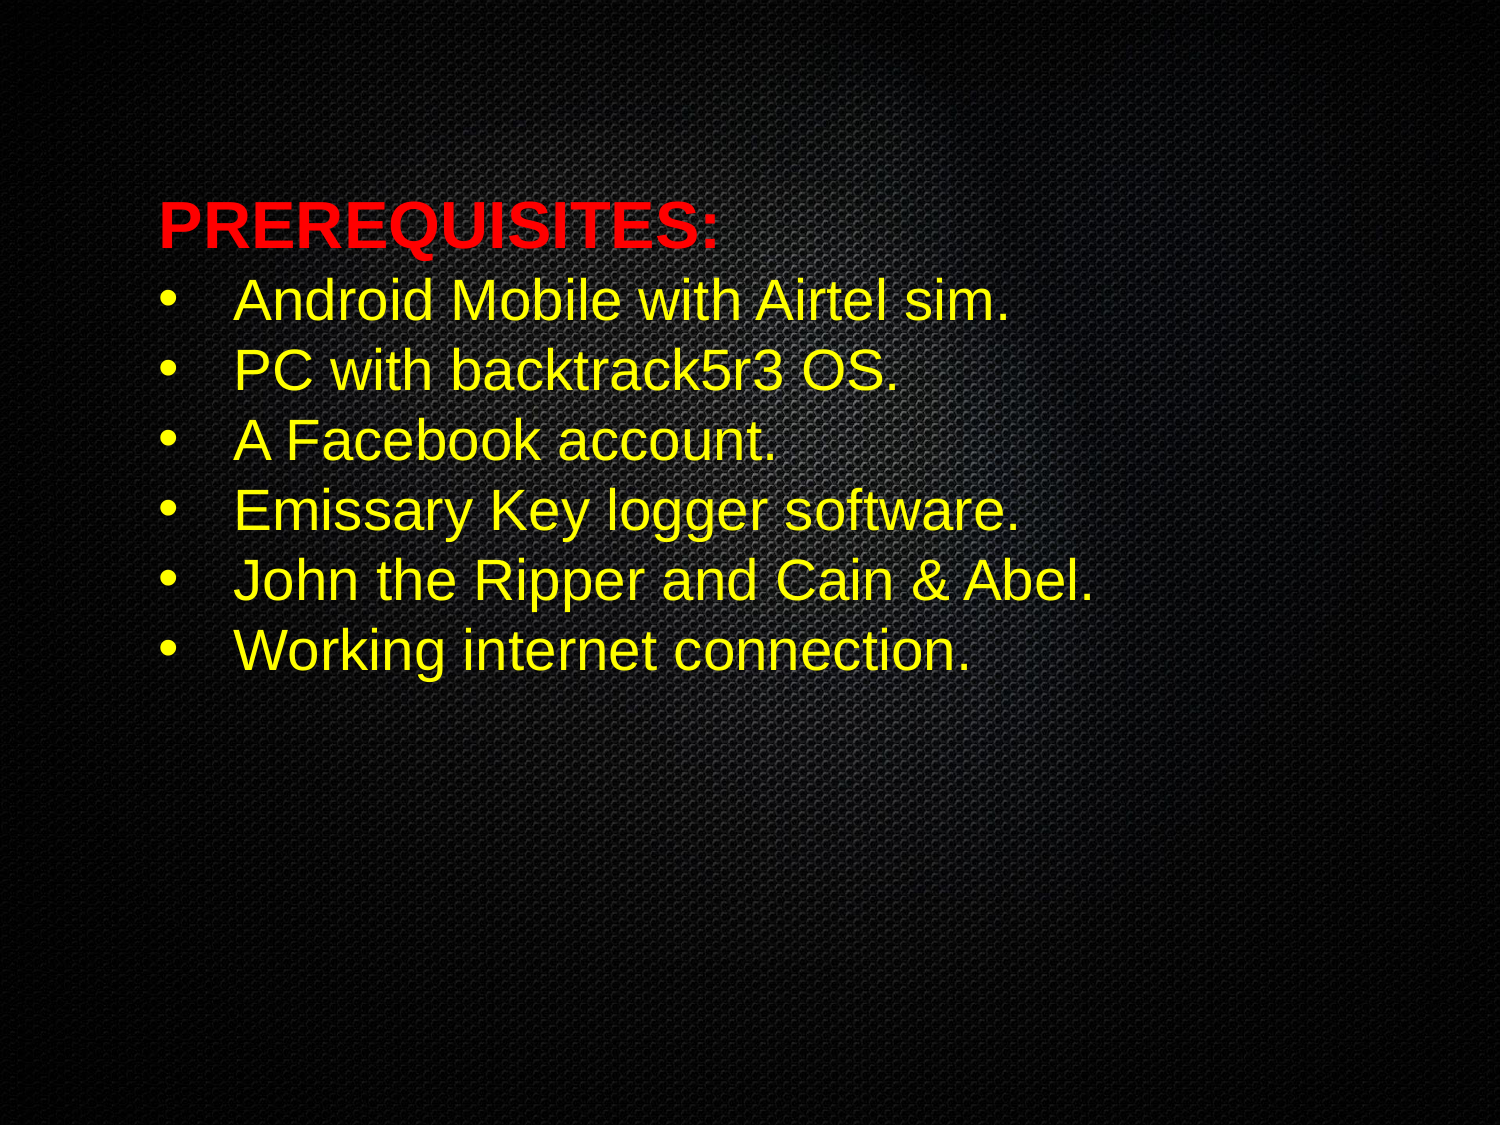

PREREQUISITES:
Android Mobile with Airtel sim.
PC with backtrack5r3 OS.
A Facebook account.
Emissary Key logger software.
John the Ripper and Cain & Abel.
Working internet connection.